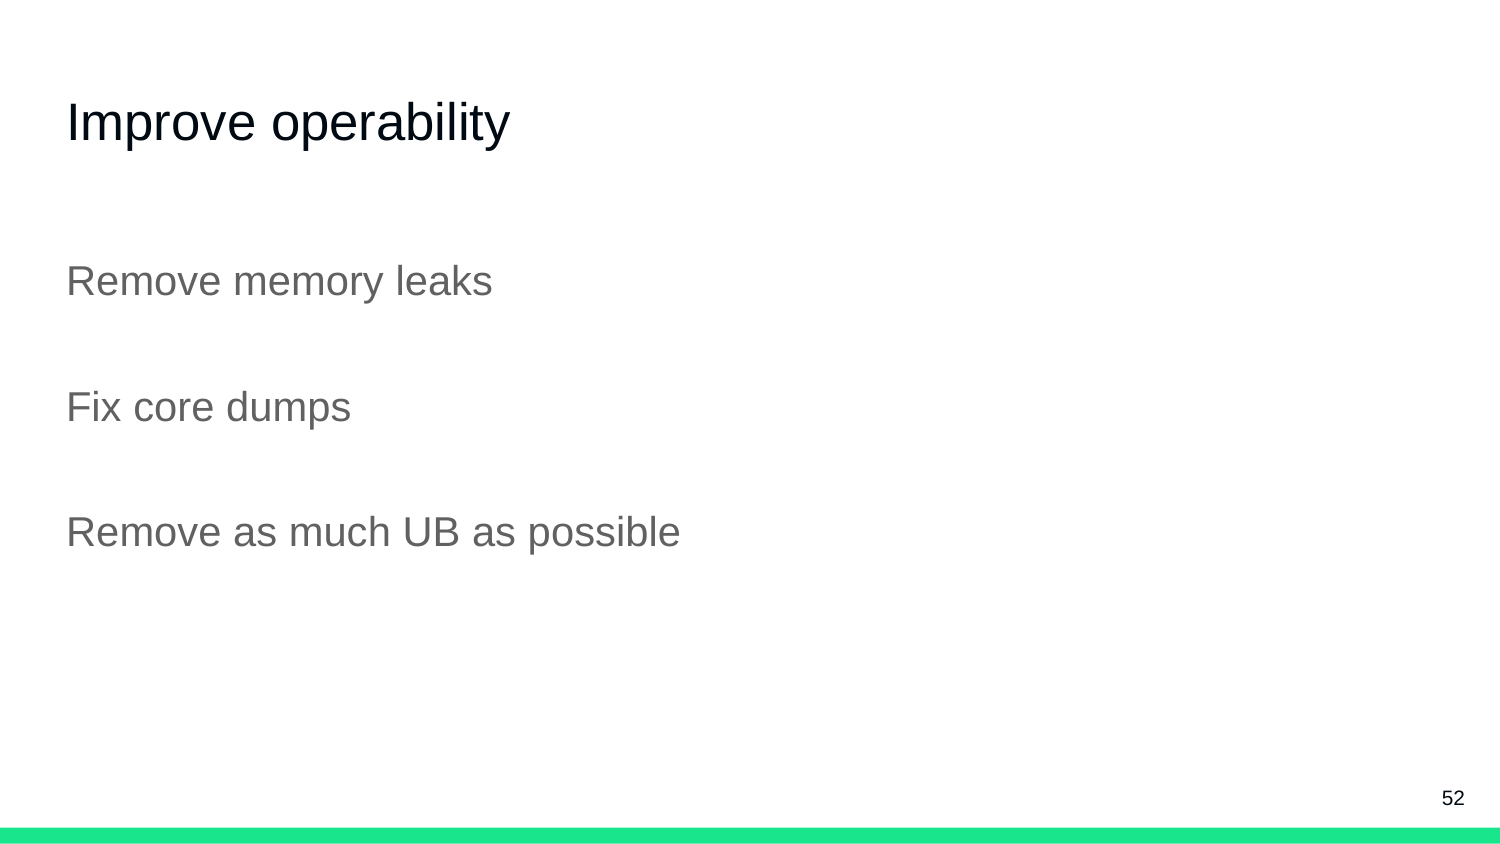

# Improve operability

Remove memory leaks
Fix core dumps
Remove as much UB as possible
52